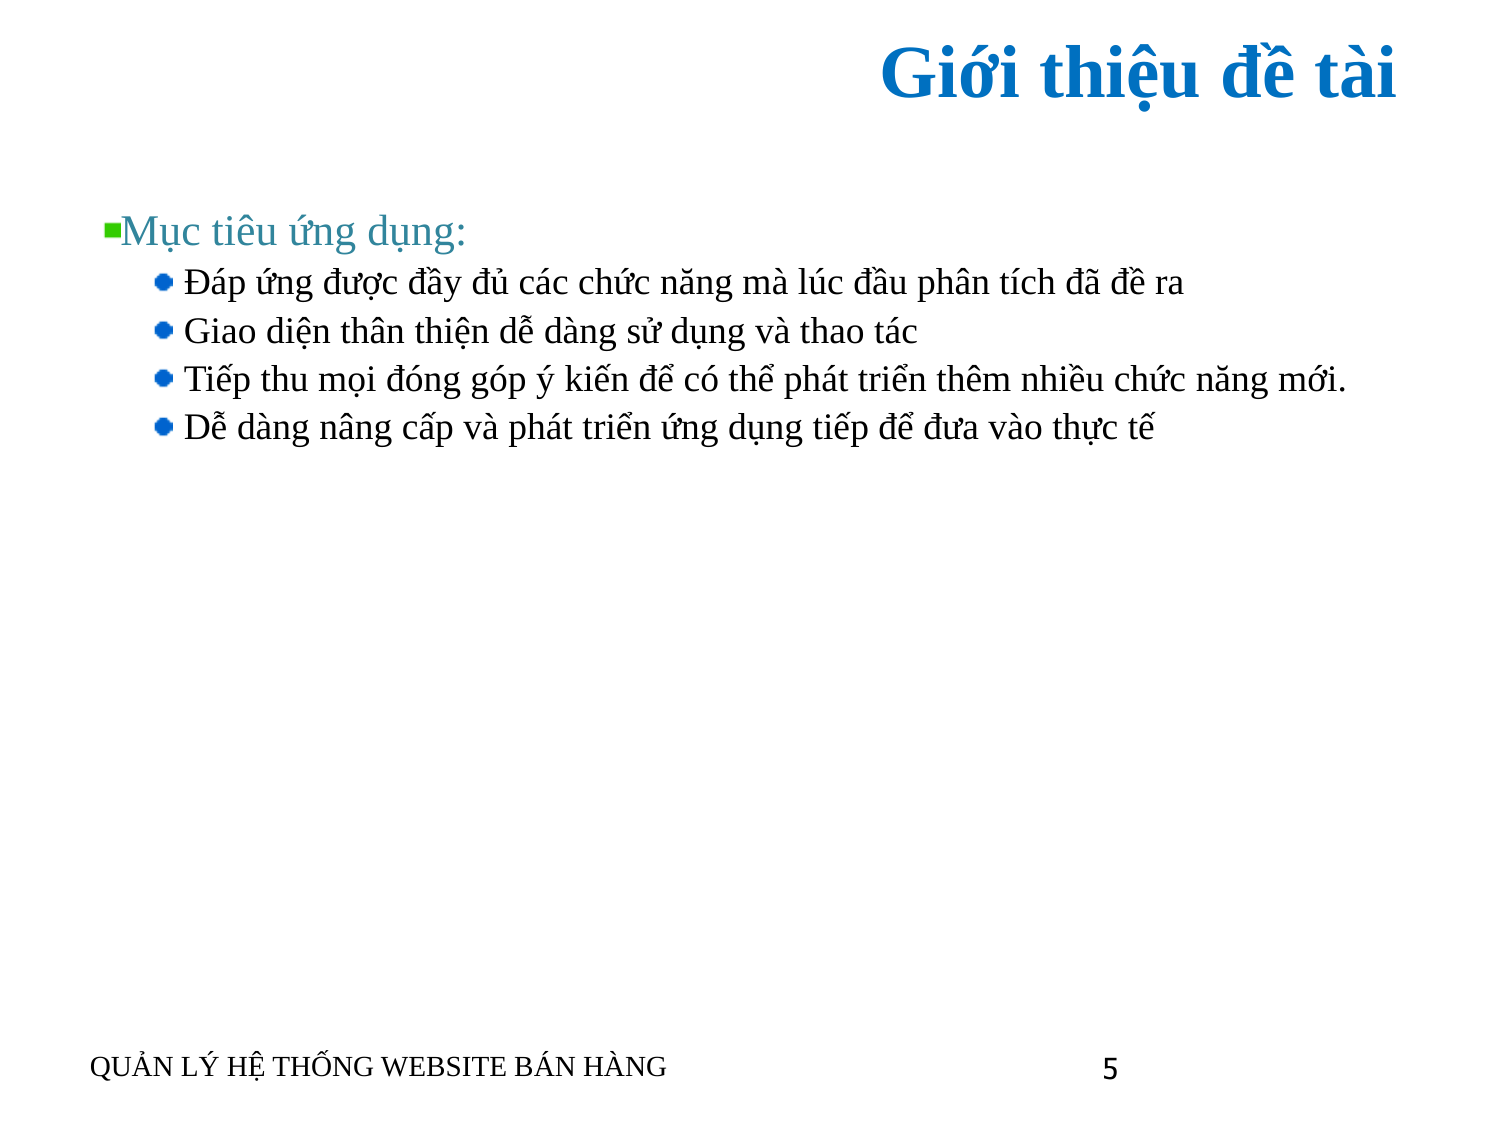

# Giới thiệu đề tài
Mục tiêu ứng dụng:
 Đáp ứng được đầy đủ các chức năng mà lúc đầu phân tích đã đề ra
 Giao diện thân thiện dễ dàng sử dụng và thao tác
 Tiếp thu mọi đóng góp ý kiến để có thể phát triển thêm nhiều chức năng mới.
 Dễ dàng nâng cấp và phát triển ứng dụng tiếp để đưa vào thực tế
QUẢN LÝ HỆ THỐNG WEBSITE BÁN HÀNG
5